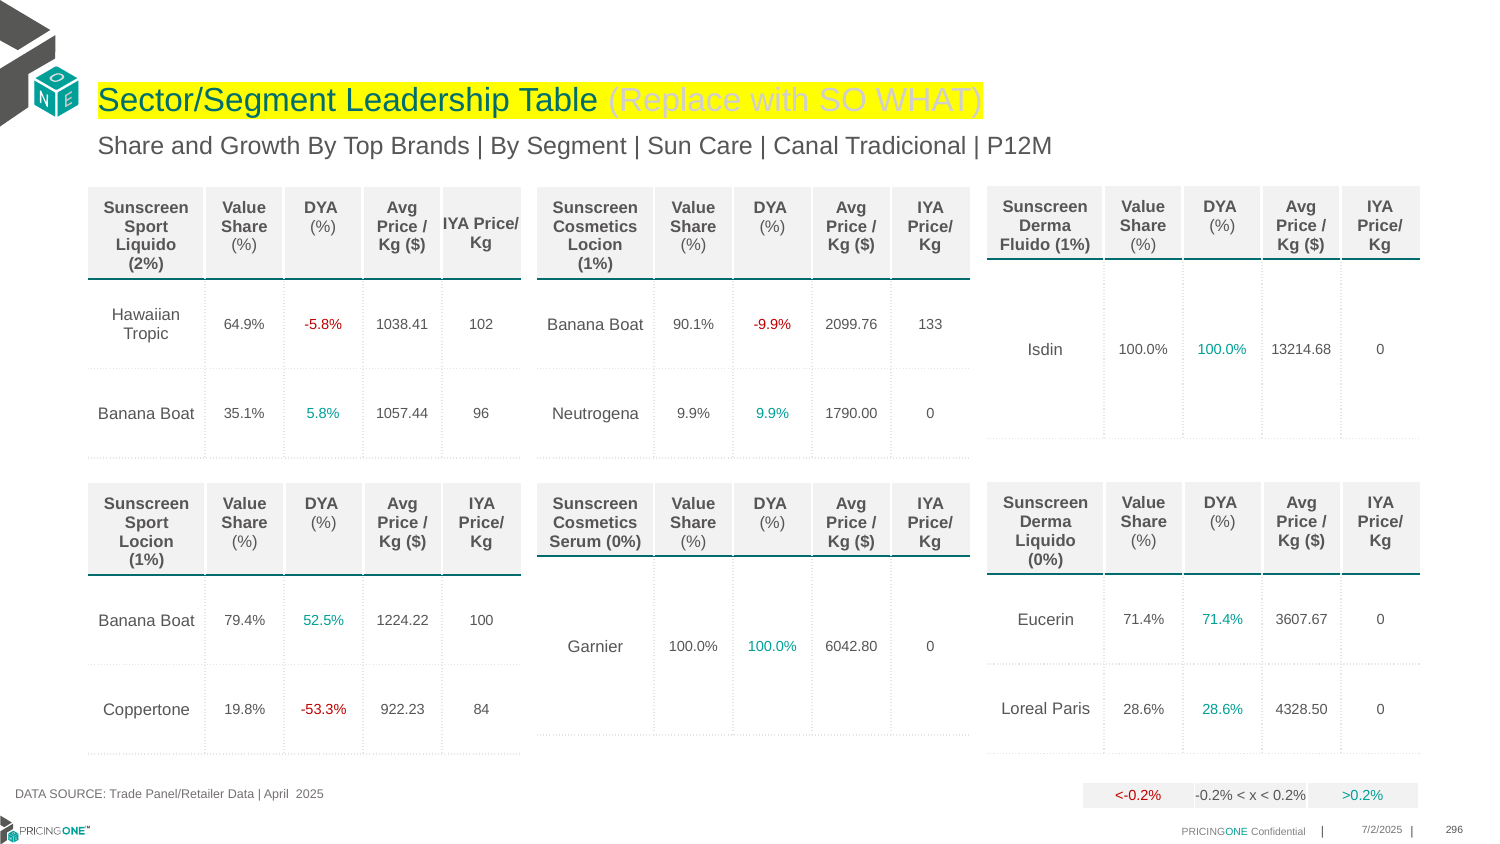

# Sector/Segment Leadership Table (Replace with SO WHAT)
Share and Growth By Top Brands | By Segment | Sun Care | Canal Tradicional | P12M
| Sunscreen Derma Fluido (1%) | Value Share (%) | DYA (%) | Avg Price /Kg ($) | IYA Price/Kg |
| --- | --- | --- | --- | --- |
| Isdin | 100.0% | 100.0% | 13214.68 | 0 |
| Sunscreen Sport Liquido (2%) | Value Share (%) | DYA (%) | Avg Price /Kg ($) | IYA Price/ Kg |
| --- | --- | --- | --- | --- |
| Hawaiian Tropic | 64.9% | -5.8% | 1038.41 | 102 |
| Banana Boat | 35.1% | 5.8% | 1057.44 | 96 |
| Sunscreen Cosmetics Locion (1%) | Value Share (%) | DYA (%) | Avg Price /Kg ($) | IYA Price/Kg |
| --- | --- | --- | --- | --- |
| Banana Boat | 90.1% | -9.9% | 2099.76 | 133 |
| Neutrogena | 9.9% | 9.9% | 1790.00 | 0 |
| Sunscreen Derma Liquido (0%) | Value Share (%) | DYA (%) | Avg Price /Kg ($) | IYA Price/Kg |
| --- | --- | --- | --- | --- |
| Eucerin | 71.4% | 71.4% | 3607.67 | 0 |
| Loreal Paris | 28.6% | 28.6% | 4328.50 | 0 |
| Sunscreen Sport Locion (1%) | Value Share (%) | DYA (%) | Avg Price /Kg ($) | IYA Price/Kg |
| --- | --- | --- | --- | --- |
| Banana Boat | 79.4% | 52.5% | 1224.22 | 100 |
| Coppertone | 19.8% | -53.3% | 922.23 | 84 |
| Sunscreen Cosmetics Serum (0%) | Value Share (%) | DYA (%) | Avg Price /Kg ($) | IYA Price/Kg |
| --- | --- | --- | --- | --- |
| Garnier | 100.0% | 100.0% | 6042.80 | 0 |
DATA SOURCE: Trade Panel/Retailer Data | April  2025
| <-0.2% | -0.2% < x < 0.2% | >0.2% |
| --- | --- | --- |

7/2/2025
296